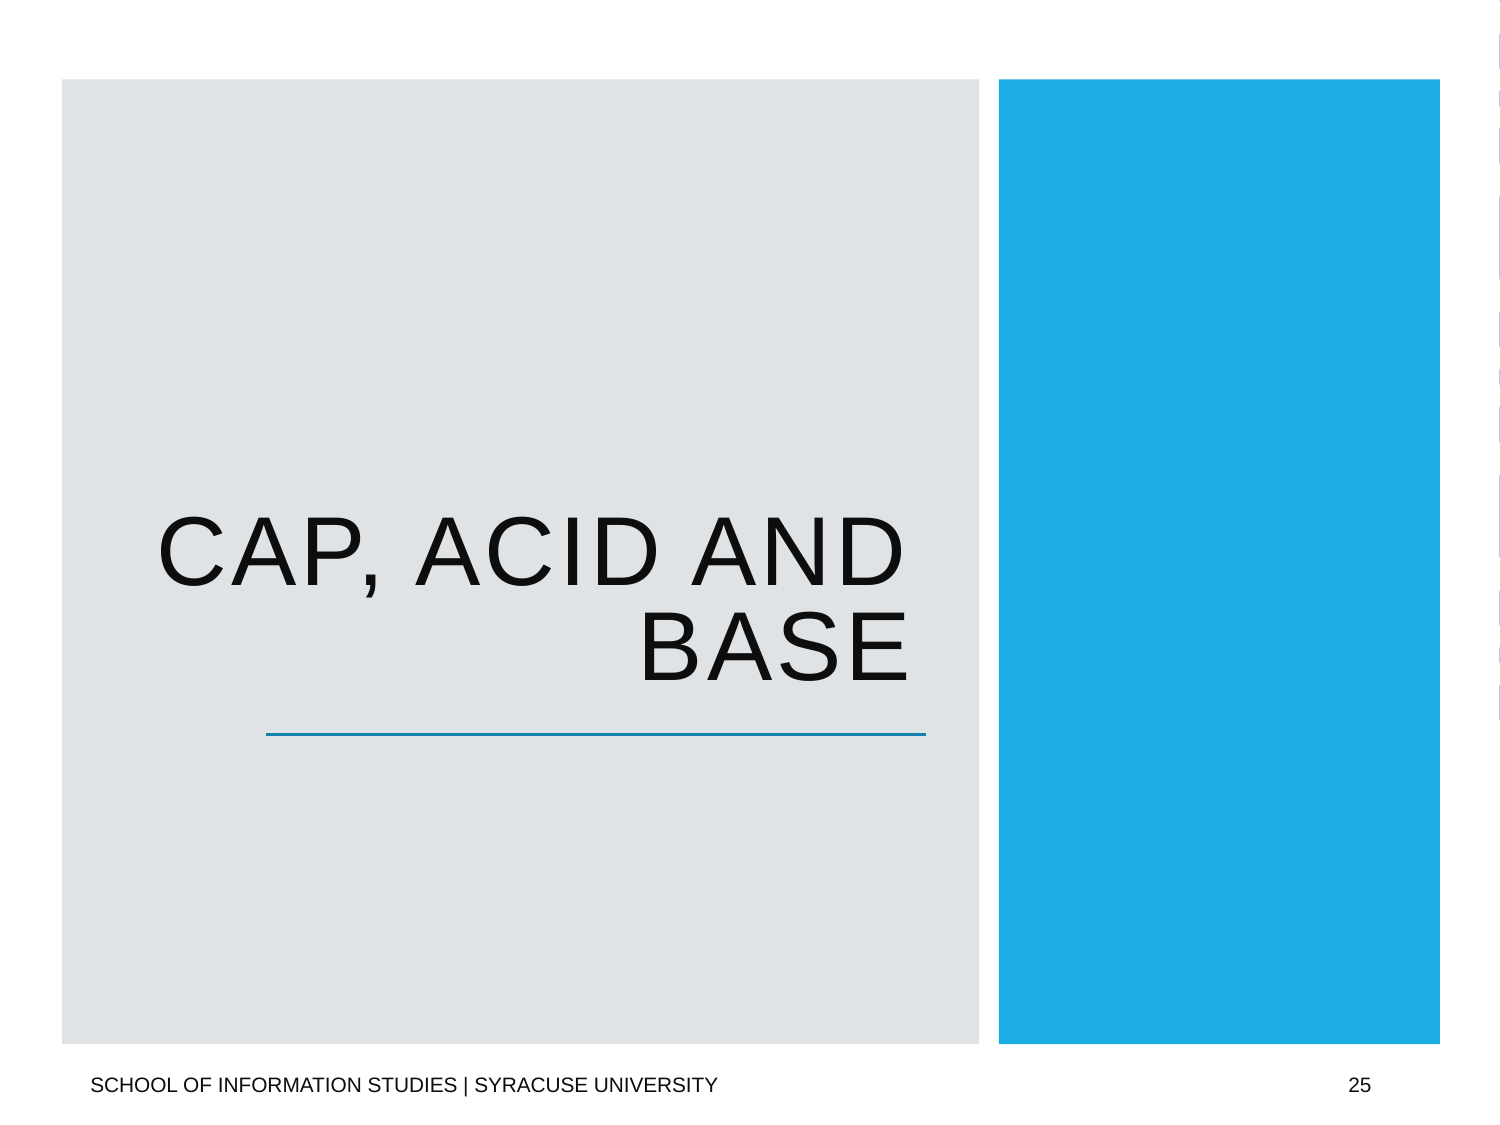

# CAP, ACID and BASE
School of Information Studies | Syracuse University
25